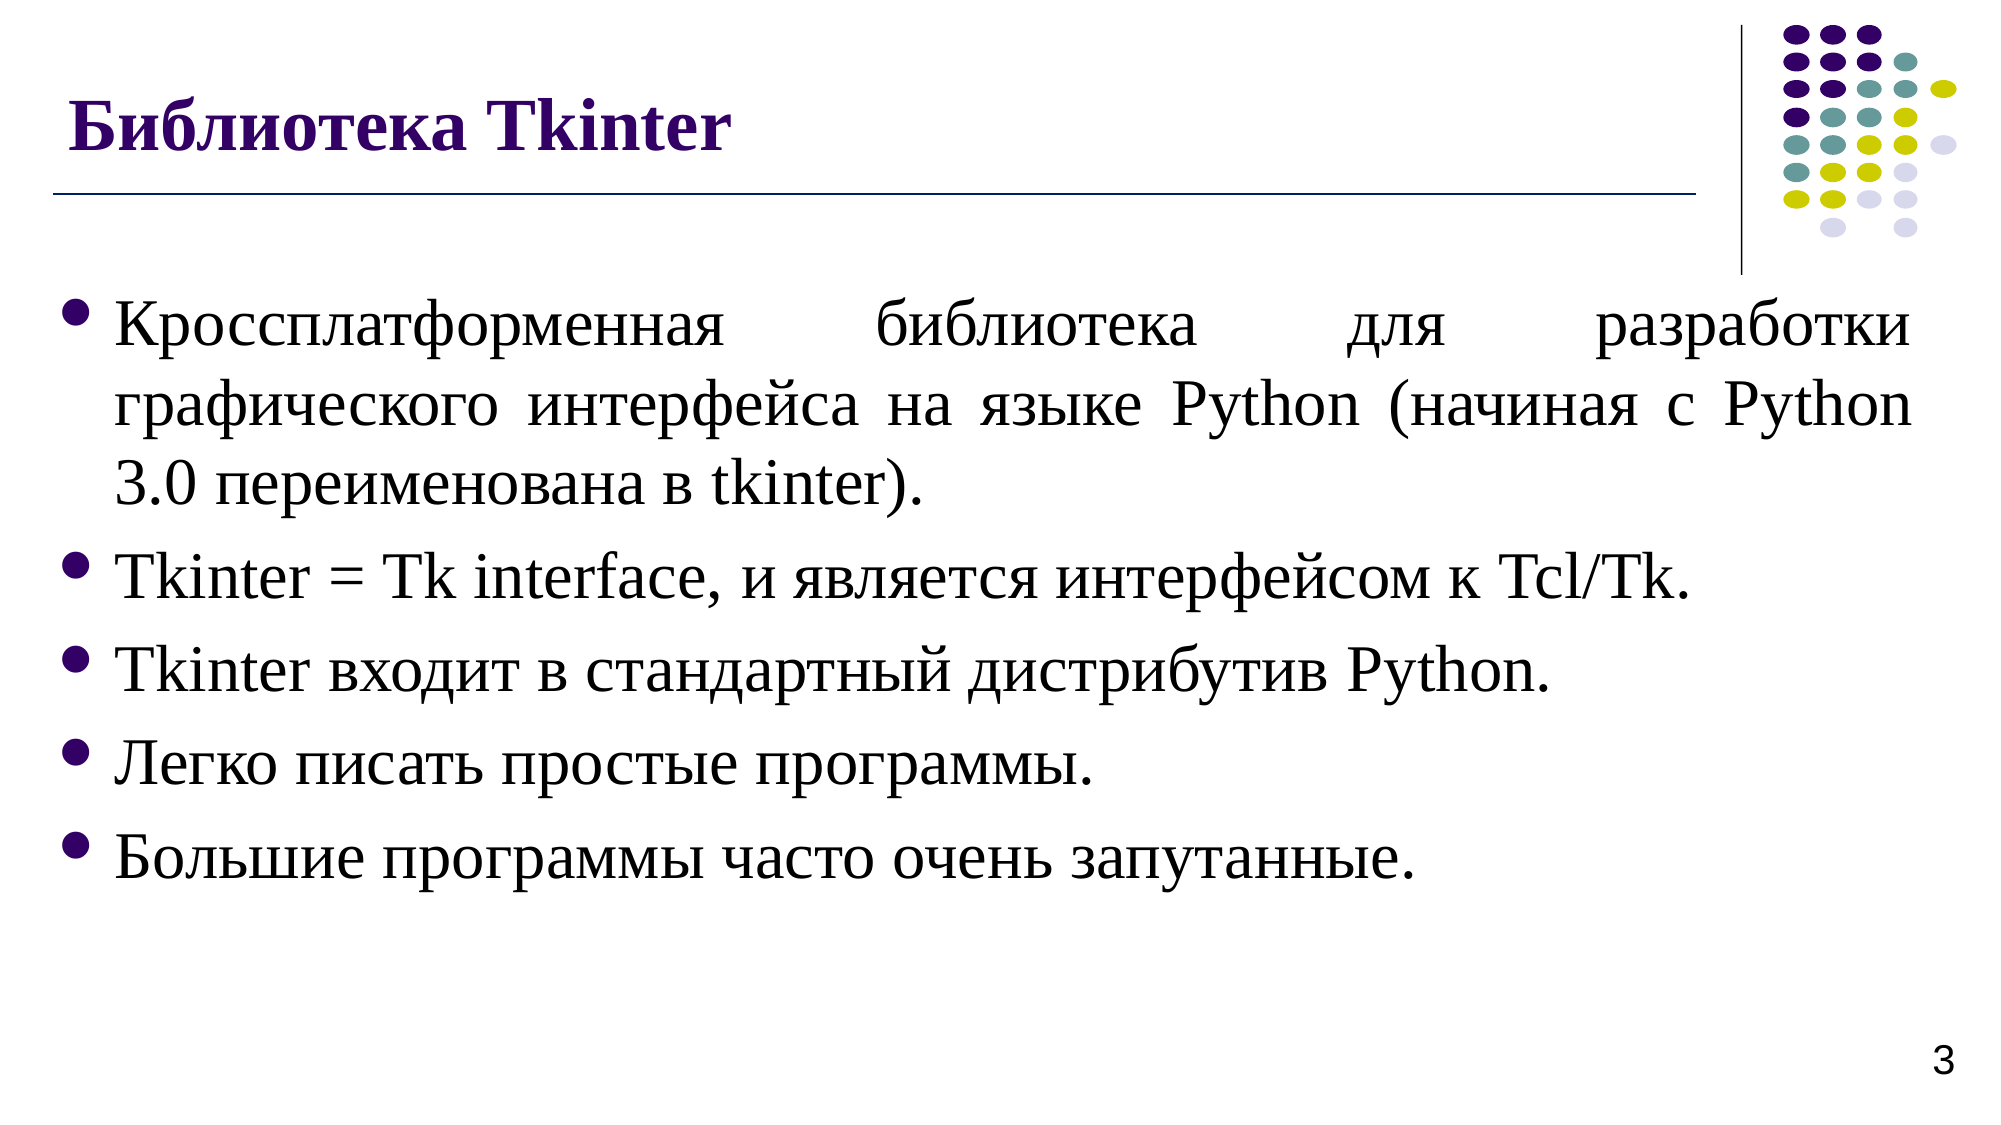

# Библиотека Tkinter
Кроссплатформенная библиотека для разработки графического интерфейса на языке Python (начиная с Python 3.0 переименована в tkinter).
Tkinter = Tk interface, и является интерфейсом к Tcl/Tk.
Tkinter входит в стандартный дистрибутив Python.
Легко писать простые программы.
Большие программы часто очень запутанные.

3